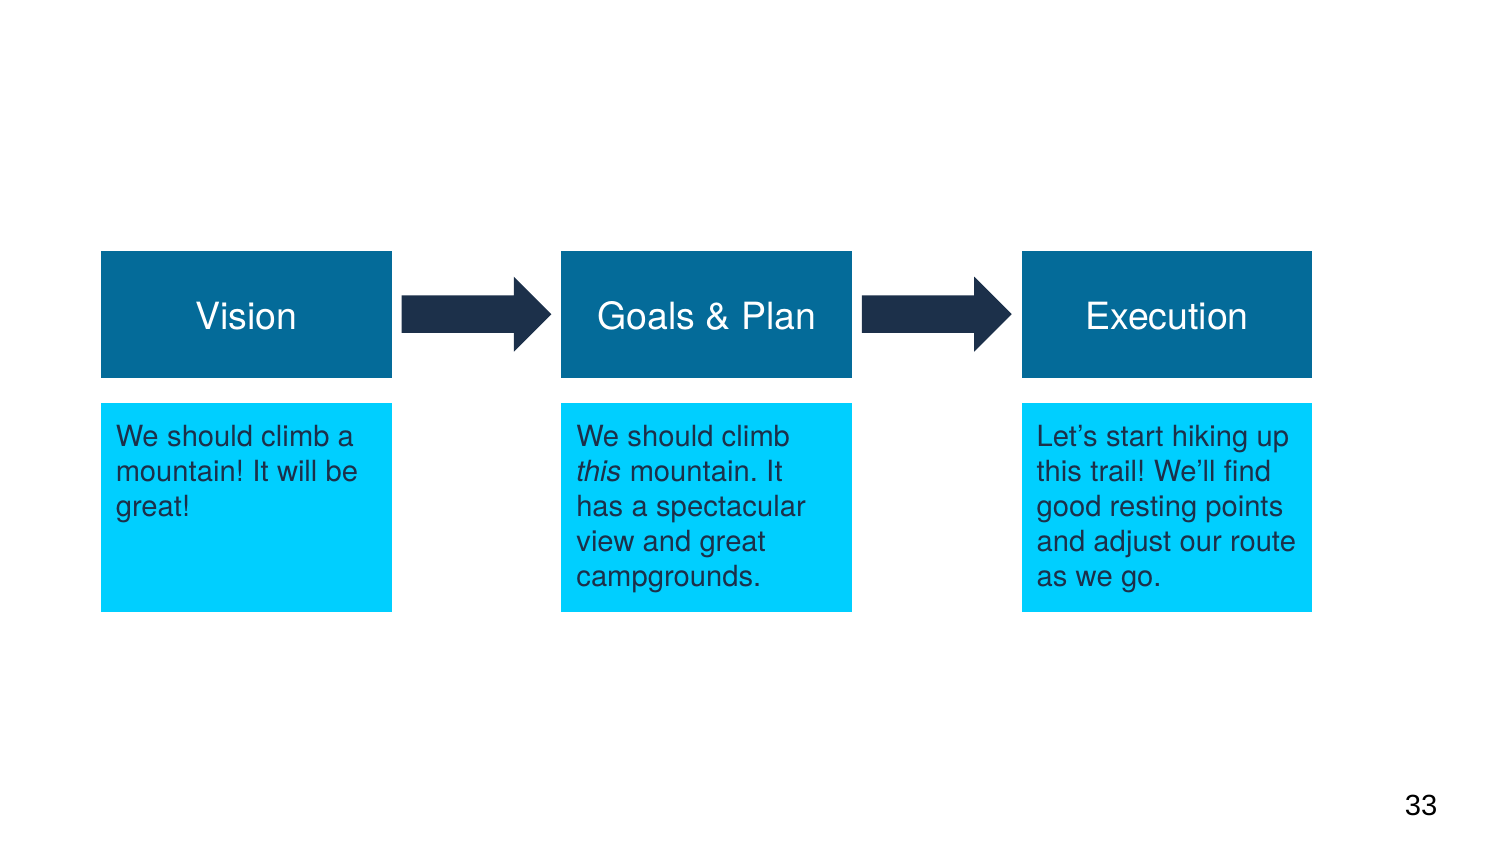

Vision
Goals & Plan
Execution

We should climb a mountain! It will be great!
We should climb this mountain. It has a spectacular view and great campgrounds.
Let’s start hiking up this trail! We’ll find good resting points and adjust our route as we go.
33